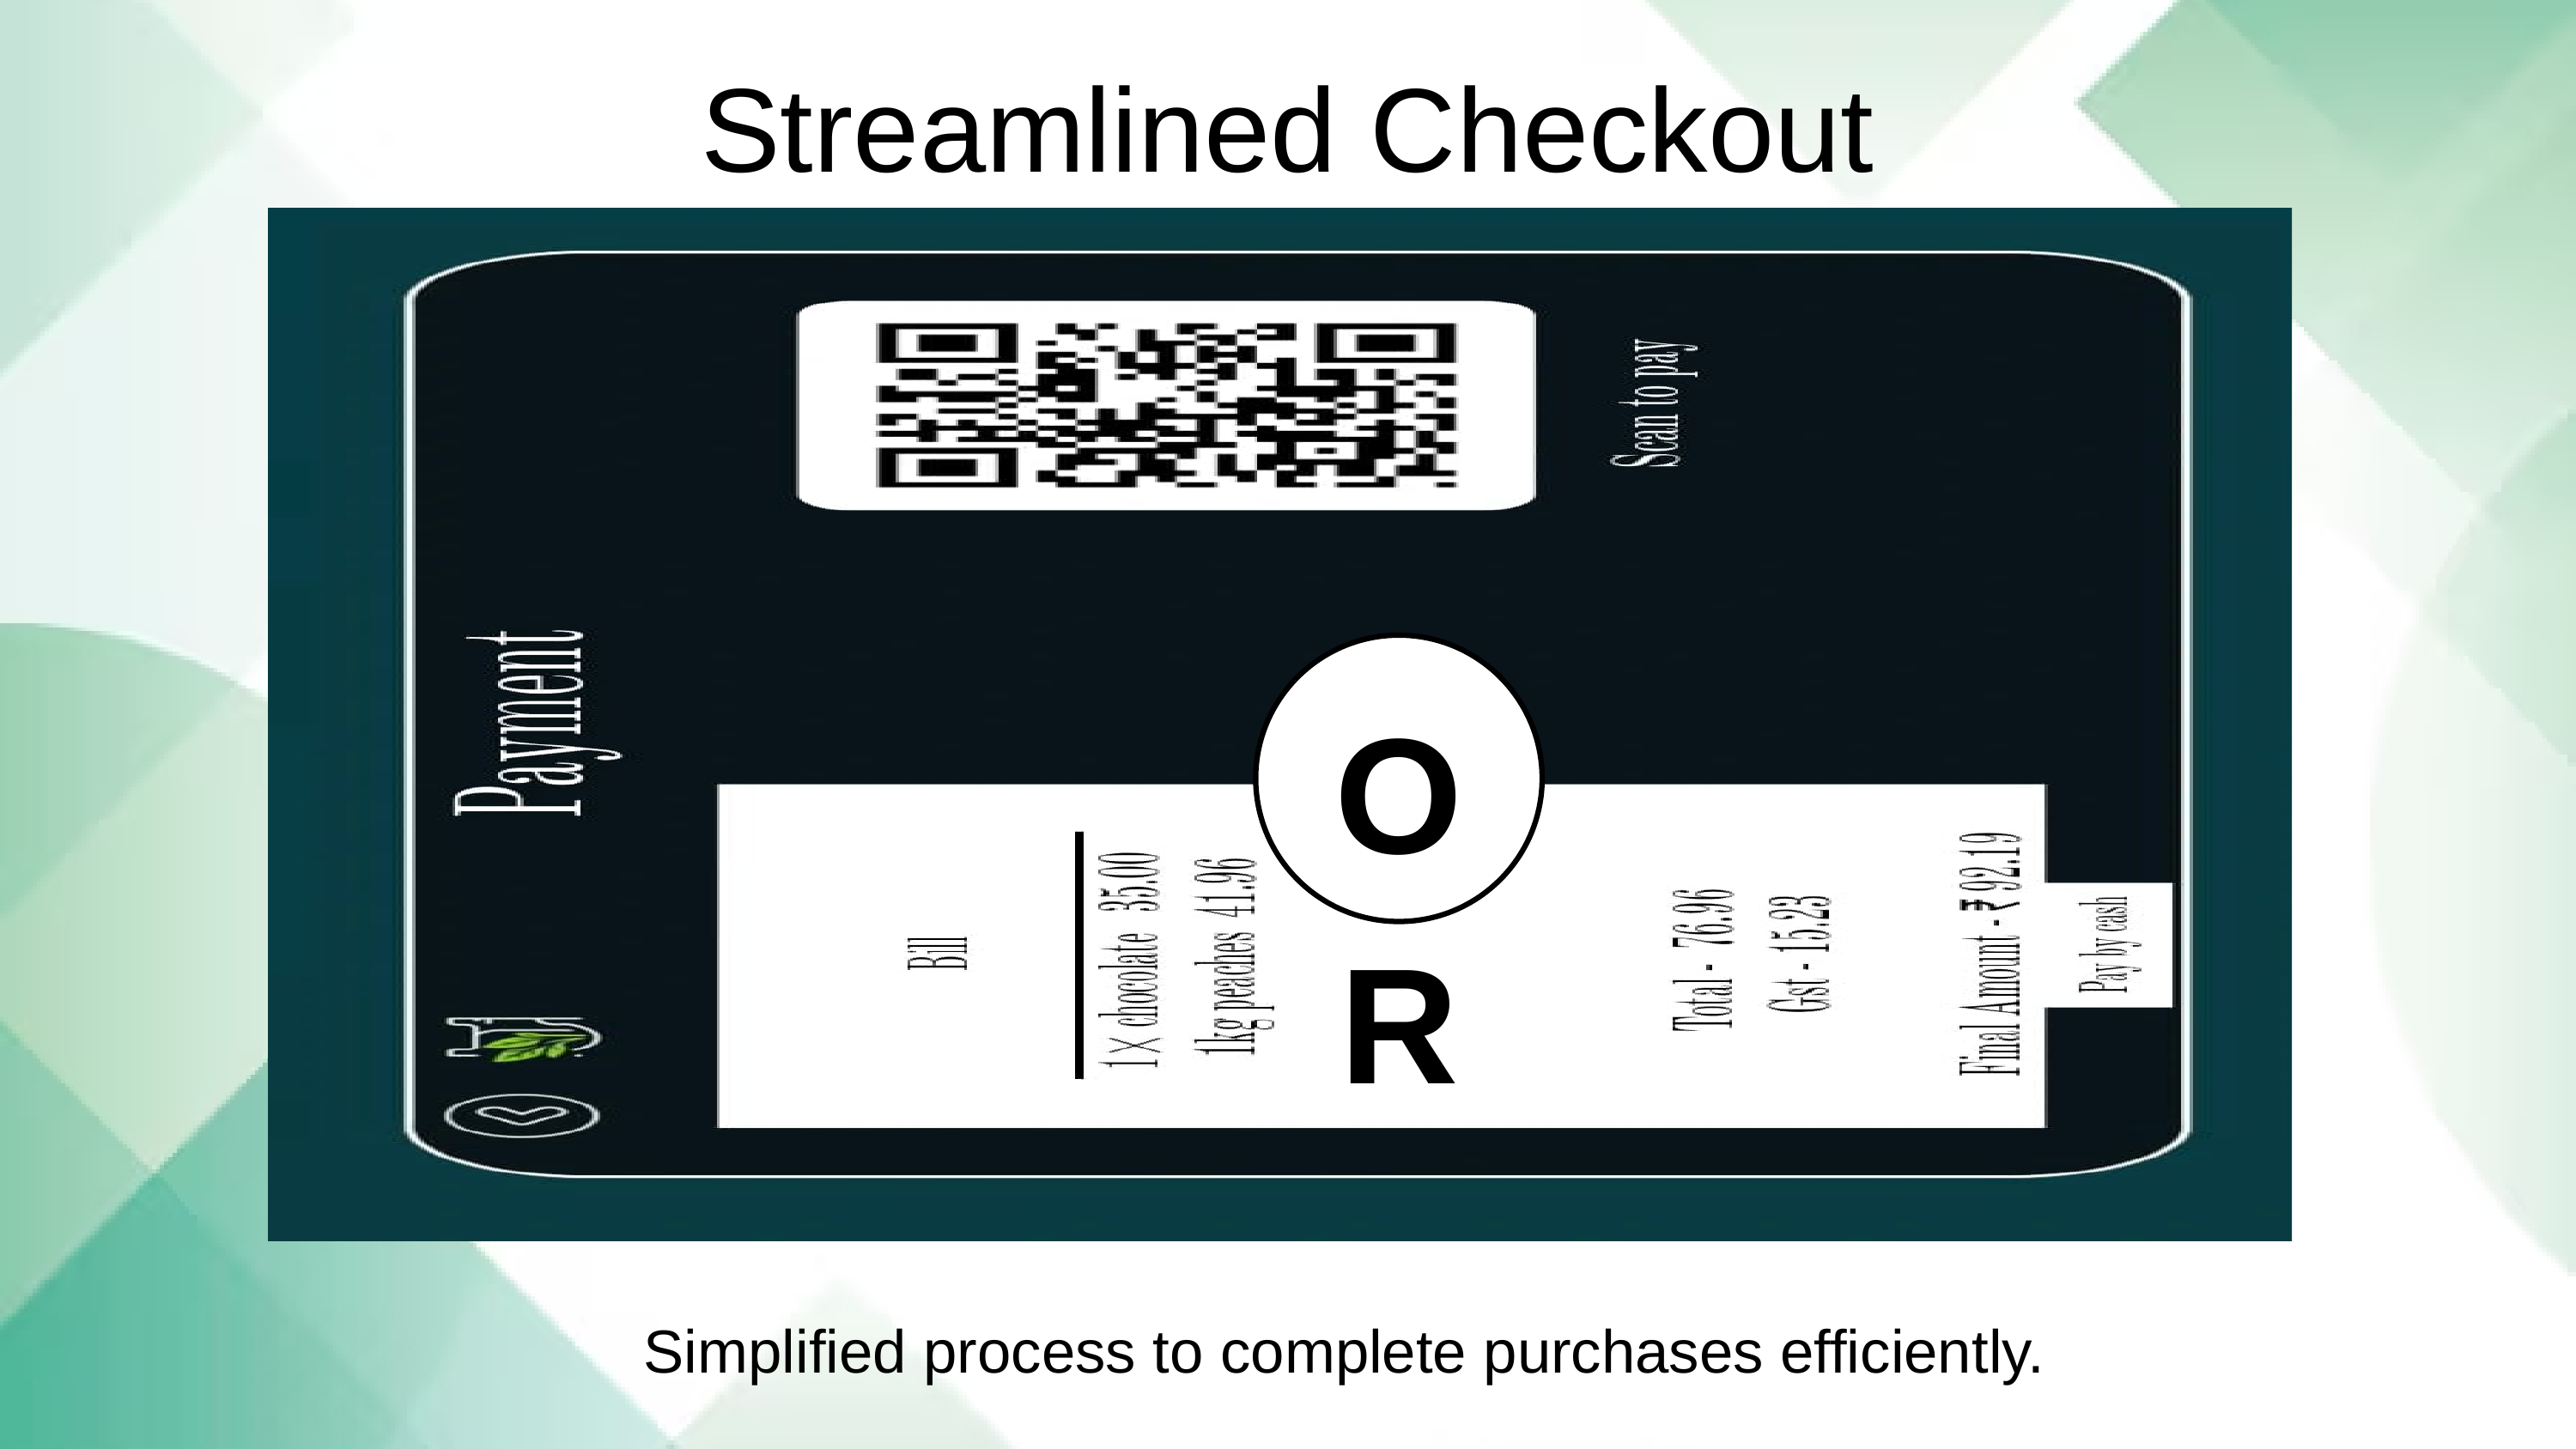

Streamlined Checkout

OR

Simplified process to complete purchases efficiently.